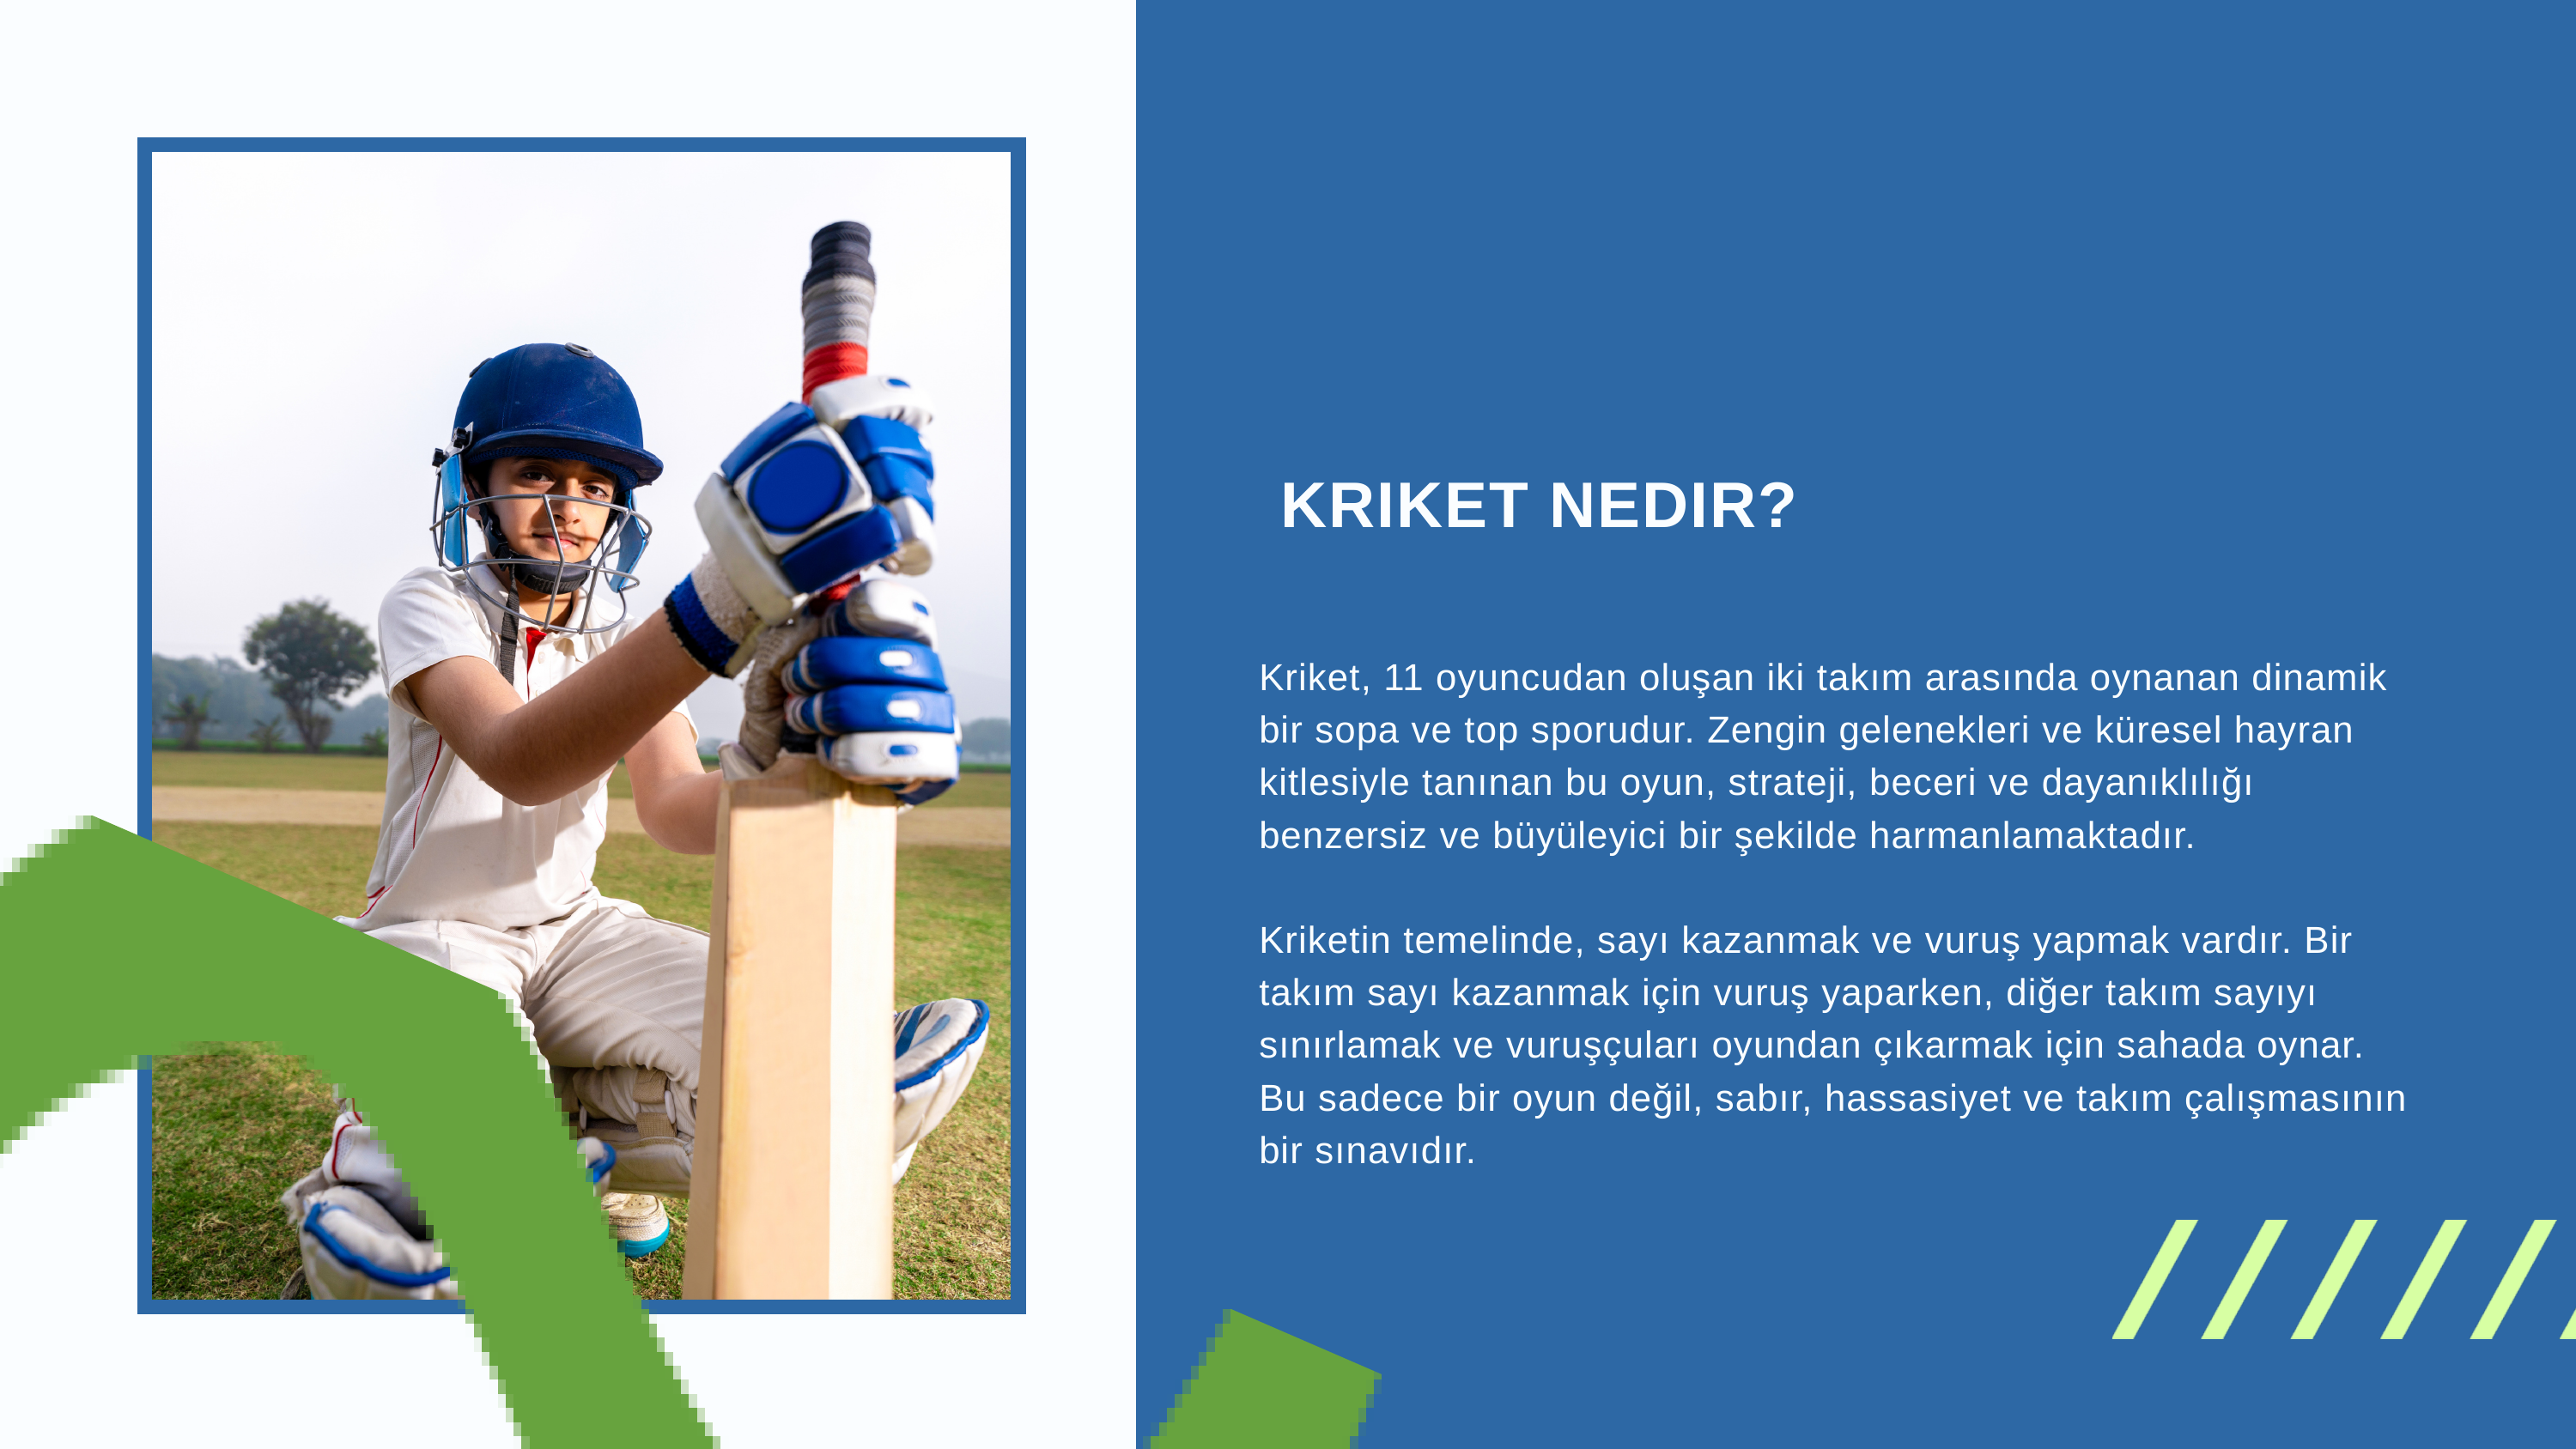

KRIKET NEDIR?
Kriket, 11 oyuncudan oluşan iki takım arasında oynanan dinamik bir sopa ve top sporudur. Zengin gelenekleri ve küresel hayran kitlesiyle tanınan bu oyun, strateji, beceri ve dayanıklılığı benzersiz ve büyüleyici bir şekilde harmanlamaktadır.

Kriketin temelinde, sayı kazanmak ve vuruş yapmak vardır. Bir takım sayı kazanmak için vuruş yaparken, diğer takım sayıyı sınırlamak ve vuruşçuları oyundan çıkarmak için sahada oynar. Bu sadece bir oyun değil, sabır, hassasiyet ve takım çalışmasının bir sınavıdır.